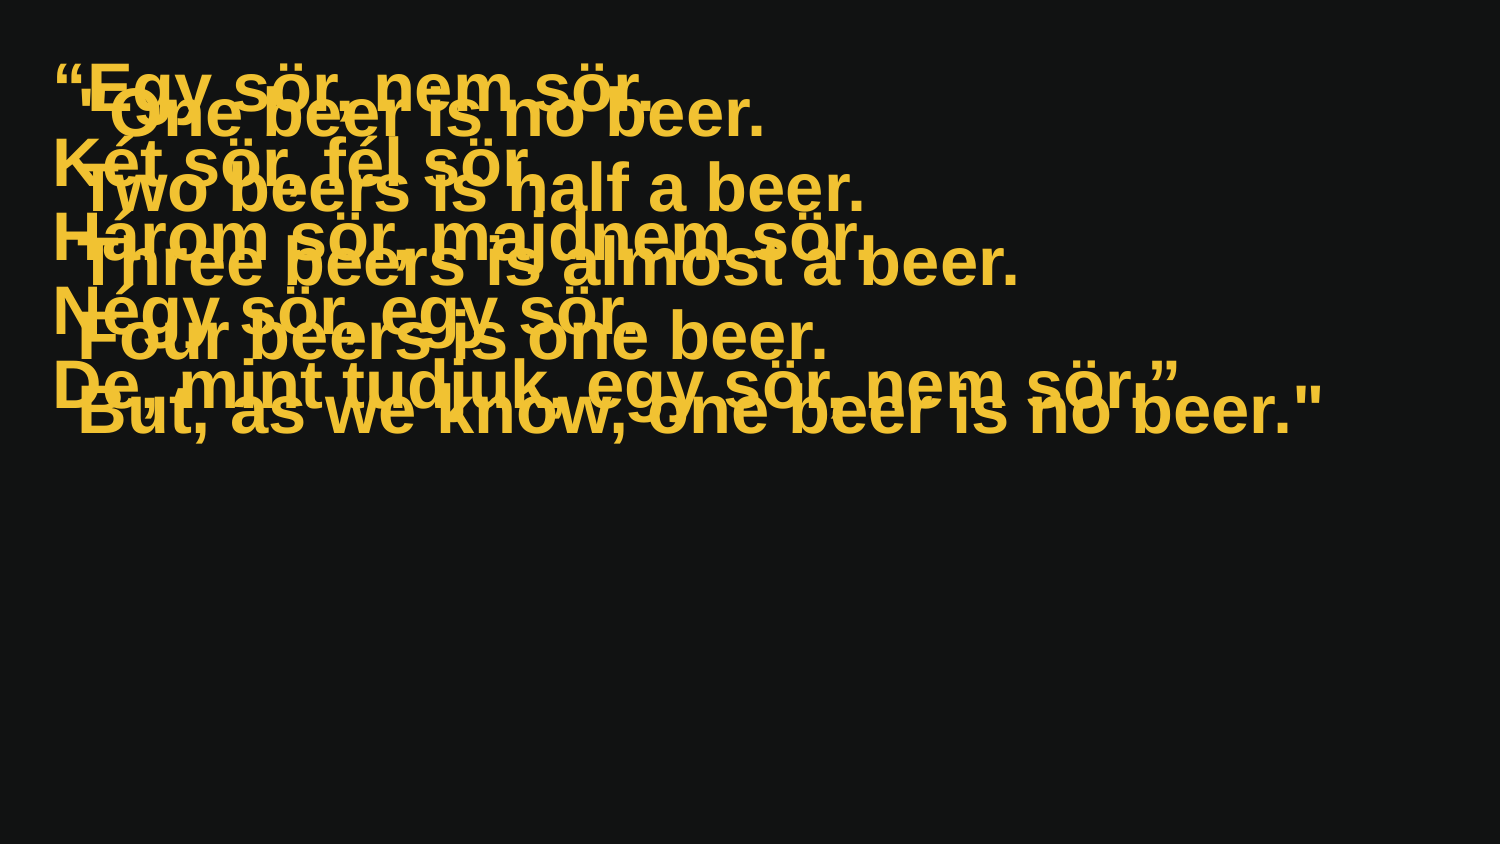

# “Egy sör, nem sör.
Két sör, fél sör.
Három sör, majdnem sör.
Négy sör, egy sör.
De, mint tudjuk, egy sör, nem sör.”
"One beer is no beer.
Two beers is half a beer.
Three beers is almost a beer.
Four beers is one beer.
But, as we know, one beer is no beer."